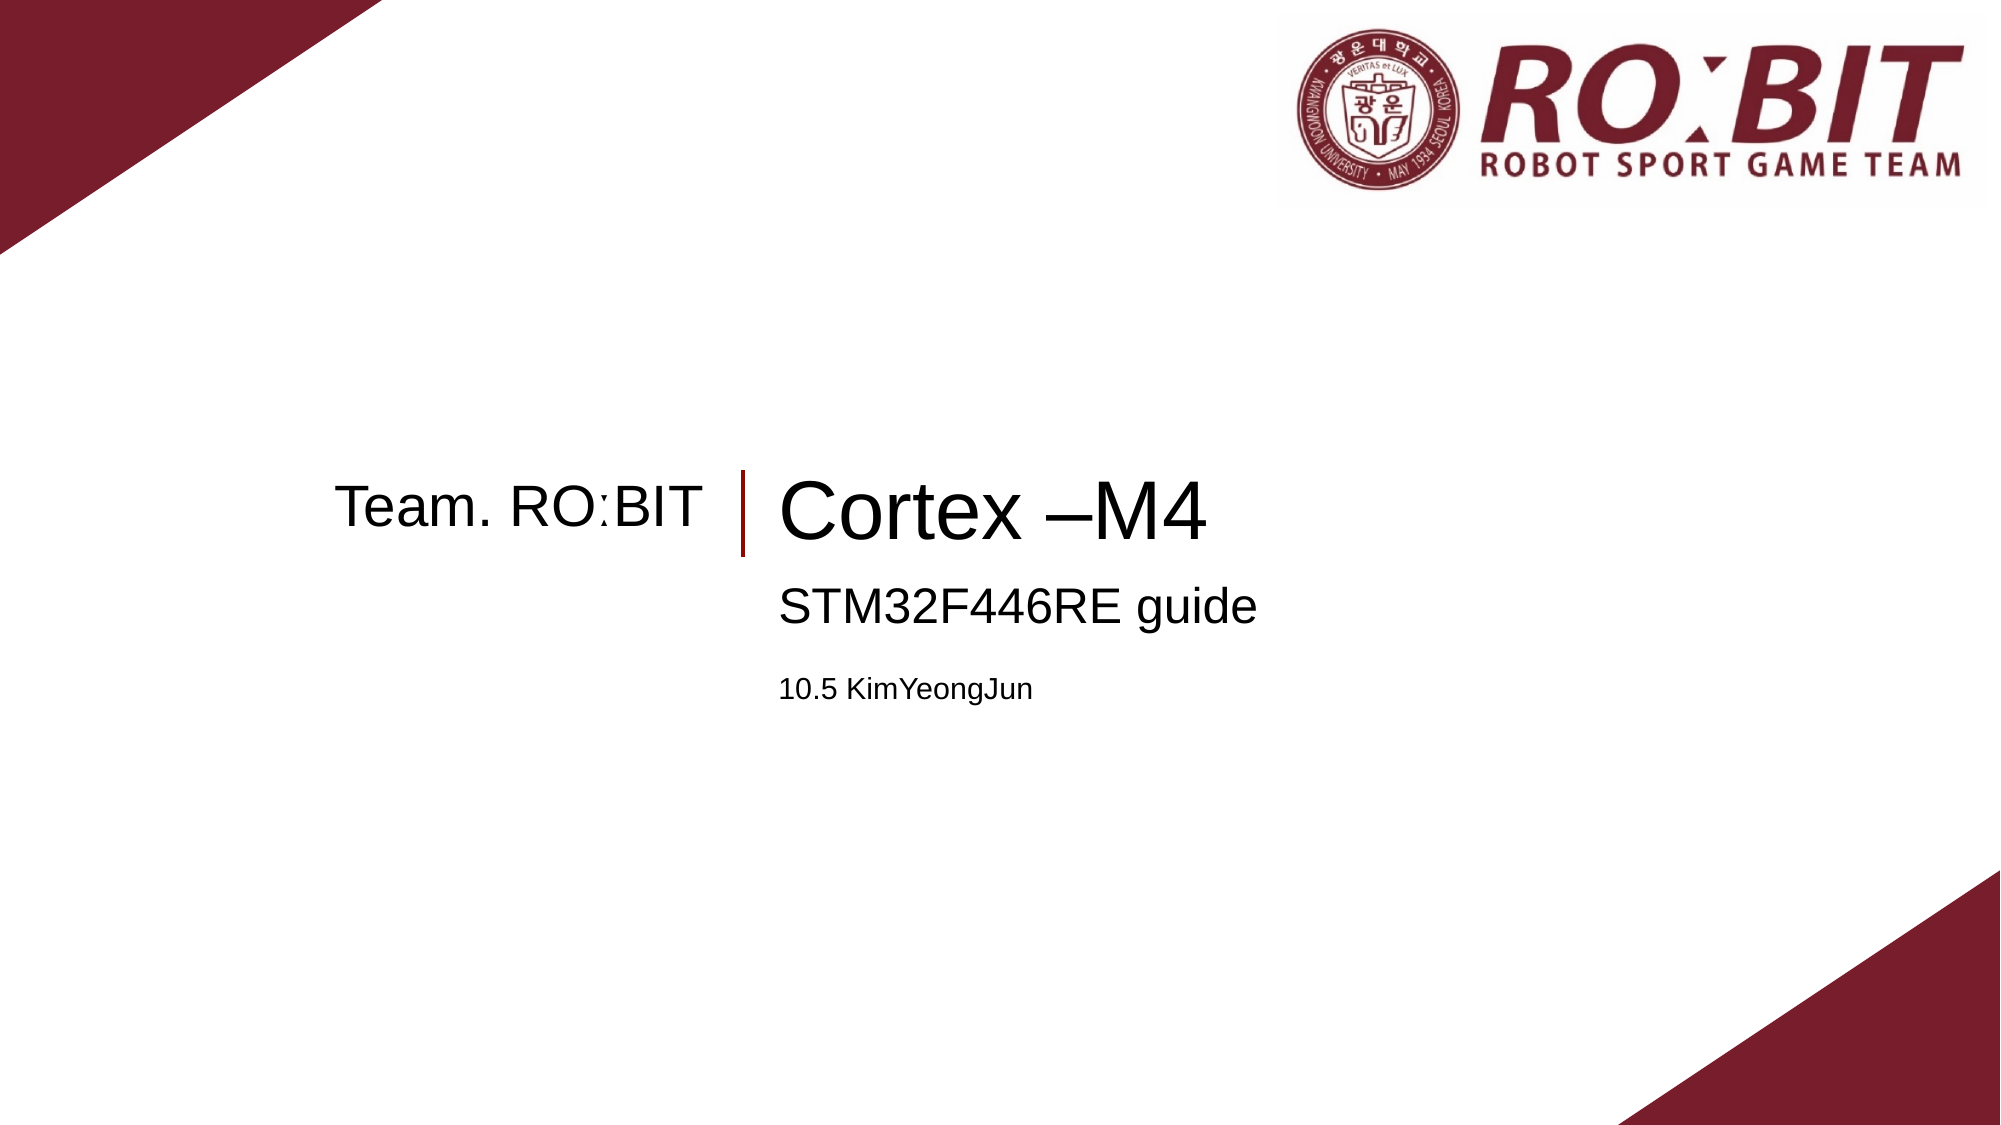

# Cortex –M4
Team. ROːBIT
STM32F446RE guide
10.5 KimYeongJun